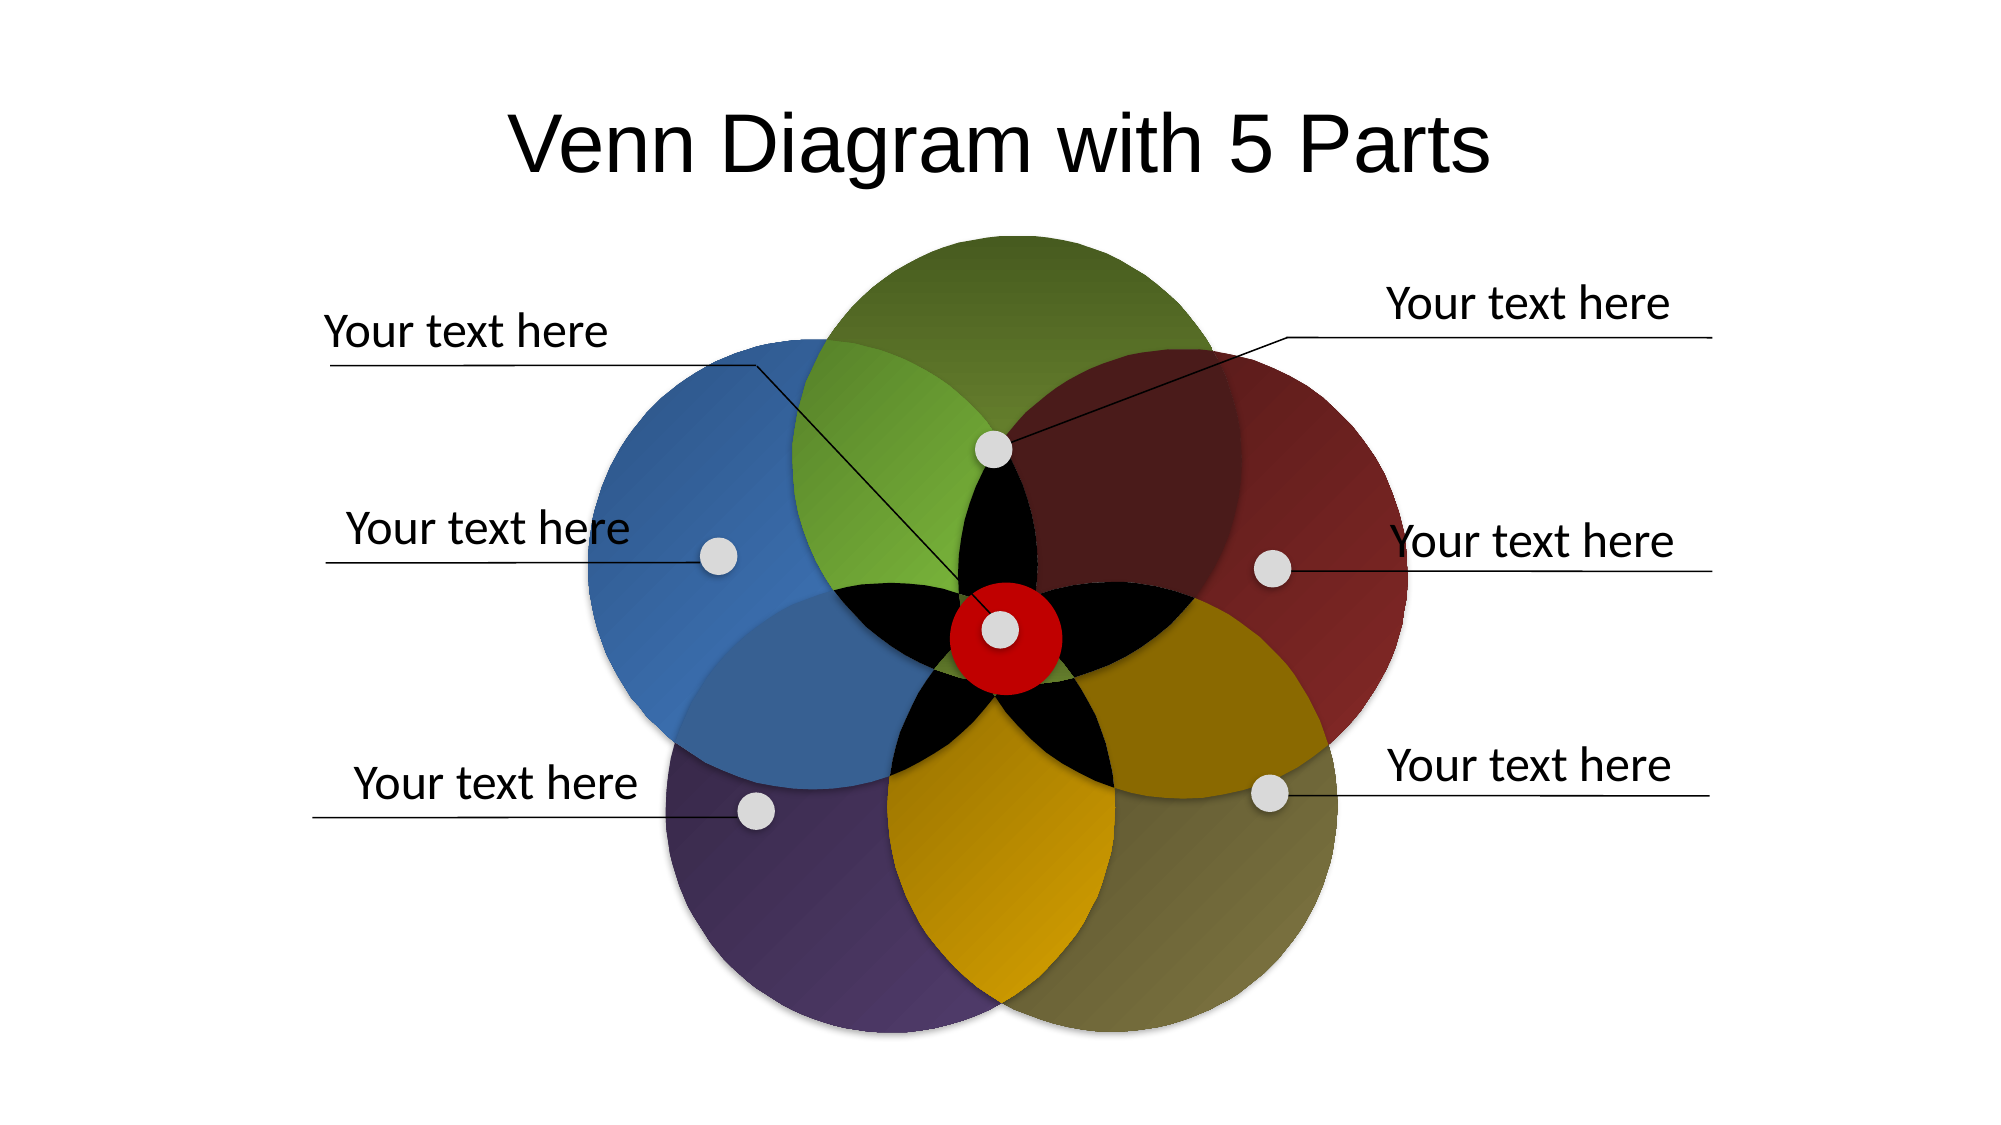

# Venn Diagram with 5 Parts

Your text here

Your text here

Your text here

Your text here

Your text here

Your text here